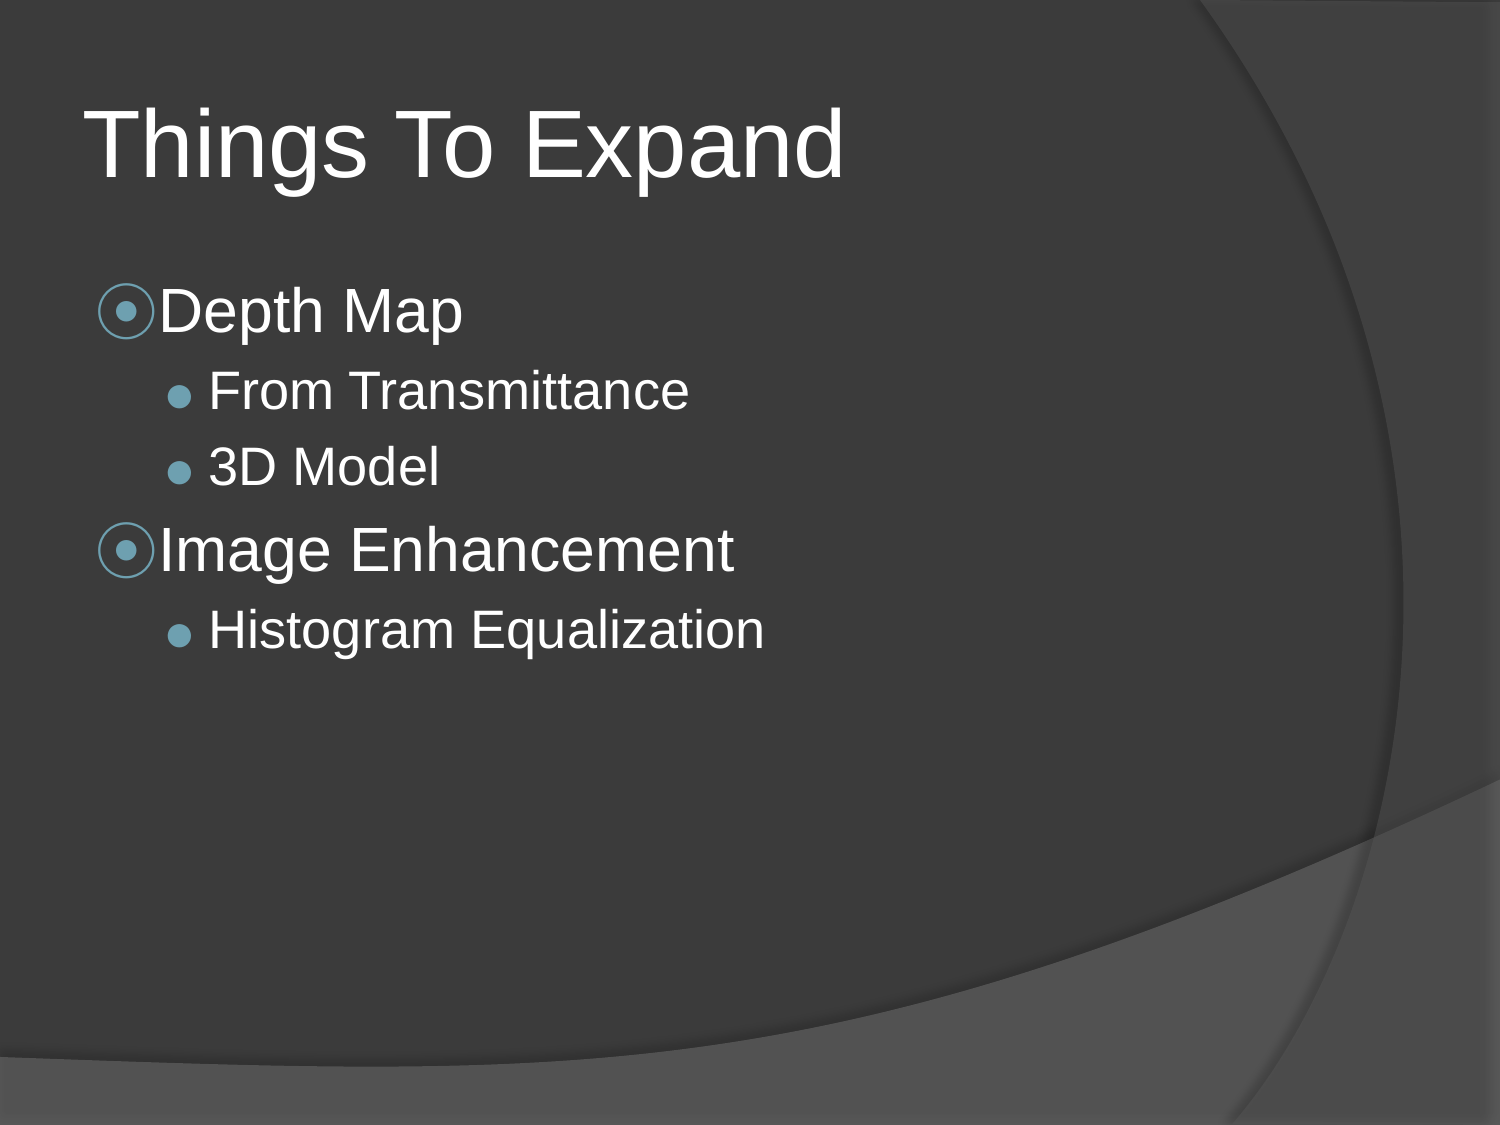

Things To Expand
Depth Map
From Transmittance
3D Model
Image Enhancement
Histogram Equalization